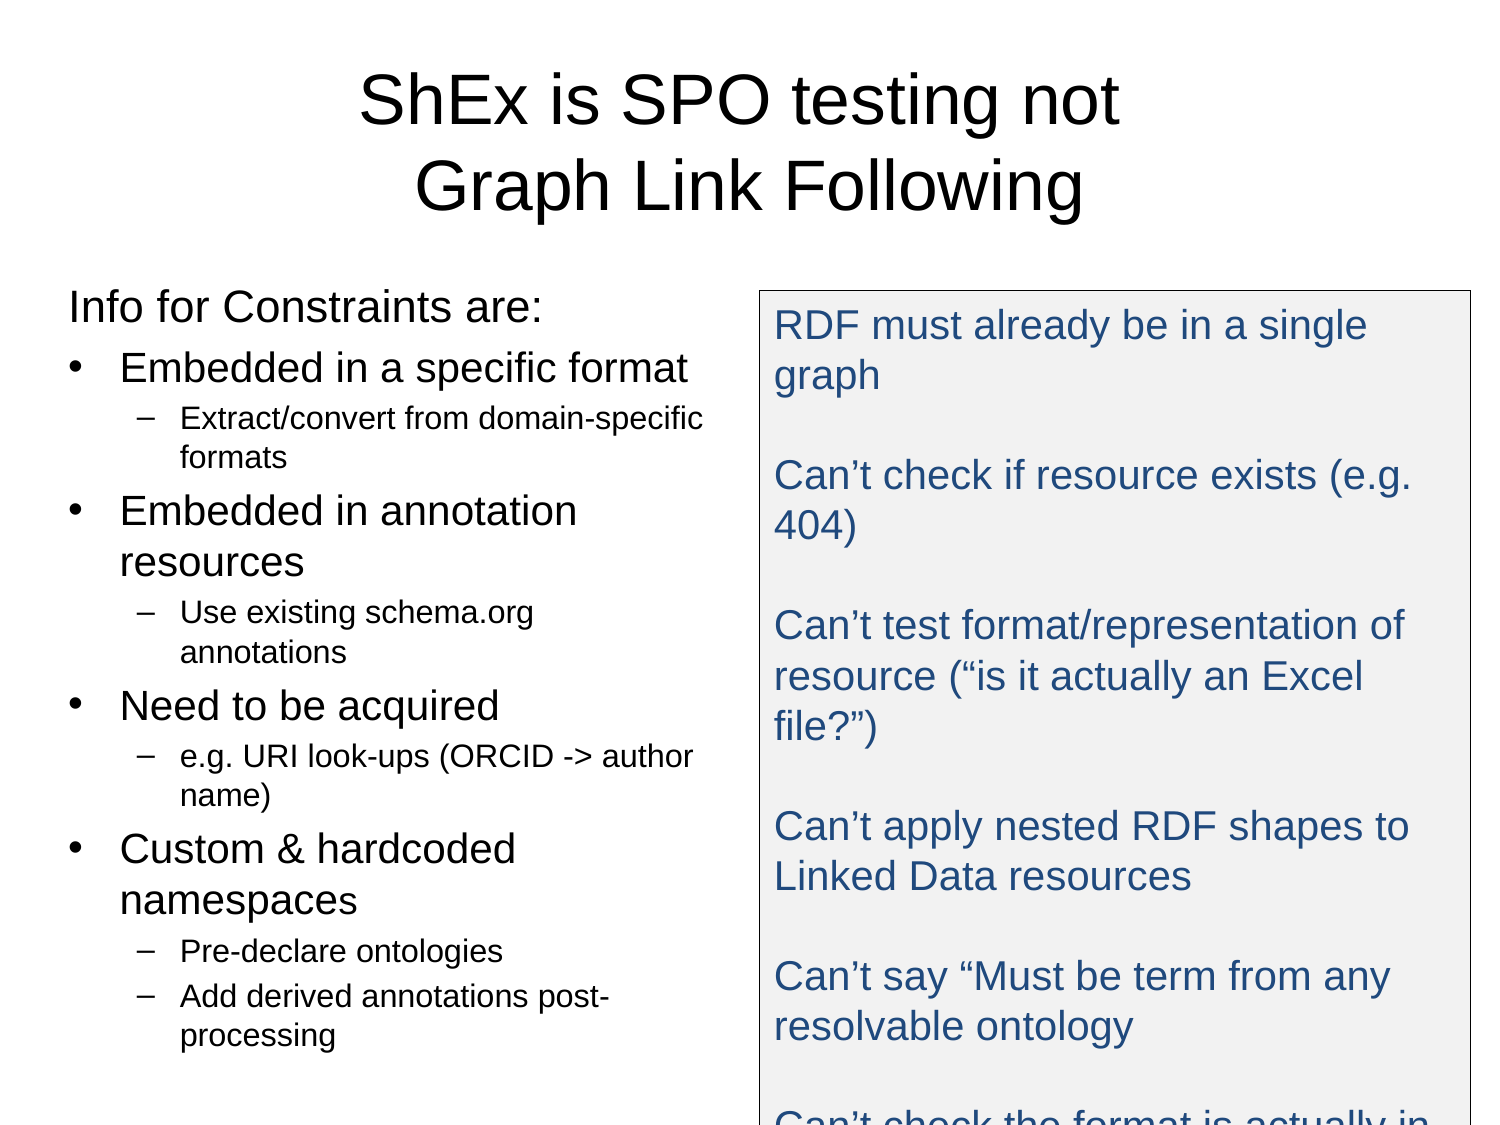

# ShEx is SPO testing not Graph Link Following
Info for Constraints are:
Embedded in a specific format
Extract/convert from domain-specific formats
Embedded in annotation resources
Use existing schema.org annotations
Need to be acquired
e.g. URI look-ups (ORCID -> author name)
Custom & hardcoded namespaces
Pre-declare ontologies
Add derived annotations post-processing

RDF must already be in a single graph

Can’t check if resource exists (e.g. 404)

Can’t test format/representation of resource (“is it actually an Excel file?”)

Can’t apply nested RDF shapes to Linked Data resources

Can’t say “Must be term from any resolvable ontology

Can’t check the format is actually in the EDAM ontology.